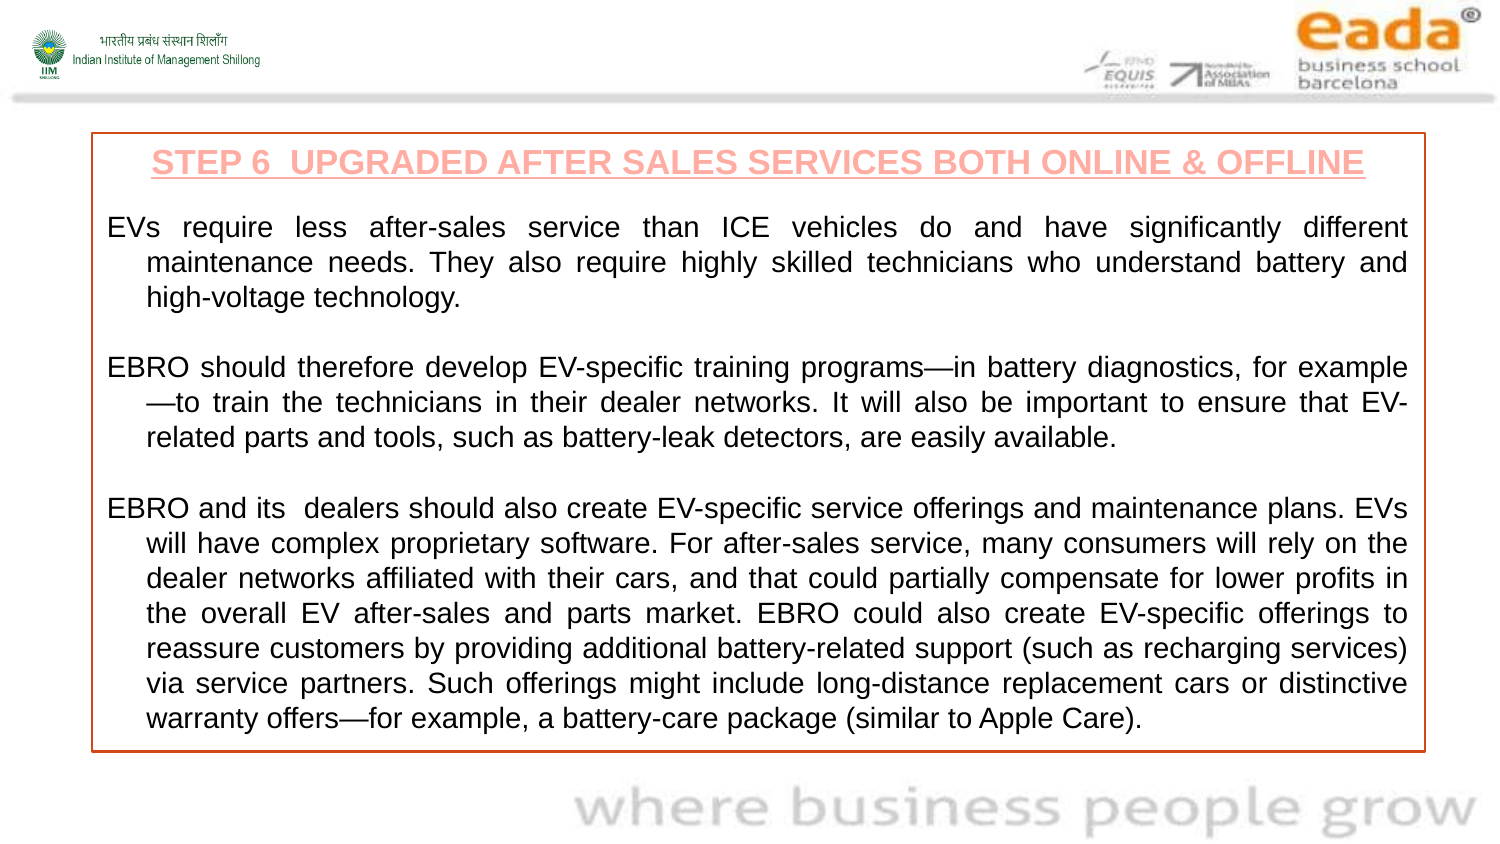

STEP 6  UPGRADED AFTER SALES SERVICES BOTH ONLINE & OFFLINE

EVs require less after-sales service than ICE vehicles do and have significantly different maintenance needs. They also require highly skilled technicians who understand battery and high-voltage technology.

EBRO should therefore develop EV-specific training programs—in battery diagnostics, for example—to train the technicians in their dealer networks. It will also be important to ensure that EV-related parts and tools, such as battery-leak detectors, are easily available.

EBRO and its  dealers should also create EV-specific service offerings and maintenance plans. EVs will have complex proprietary software. For after-sales service, many consumers will rely on the dealer networks affiliated with their cars, and that could partially compensate for lower profits in the overall EV after-sales and parts market. EBRO could also create EV-specific offerings to reassure customers by providing additional battery-related support (such as recharging services) via service partners. Such offerings might include long-distance replacement cars or distinctive warranty offers—for example, a battery-care package (similar to Apple Care).